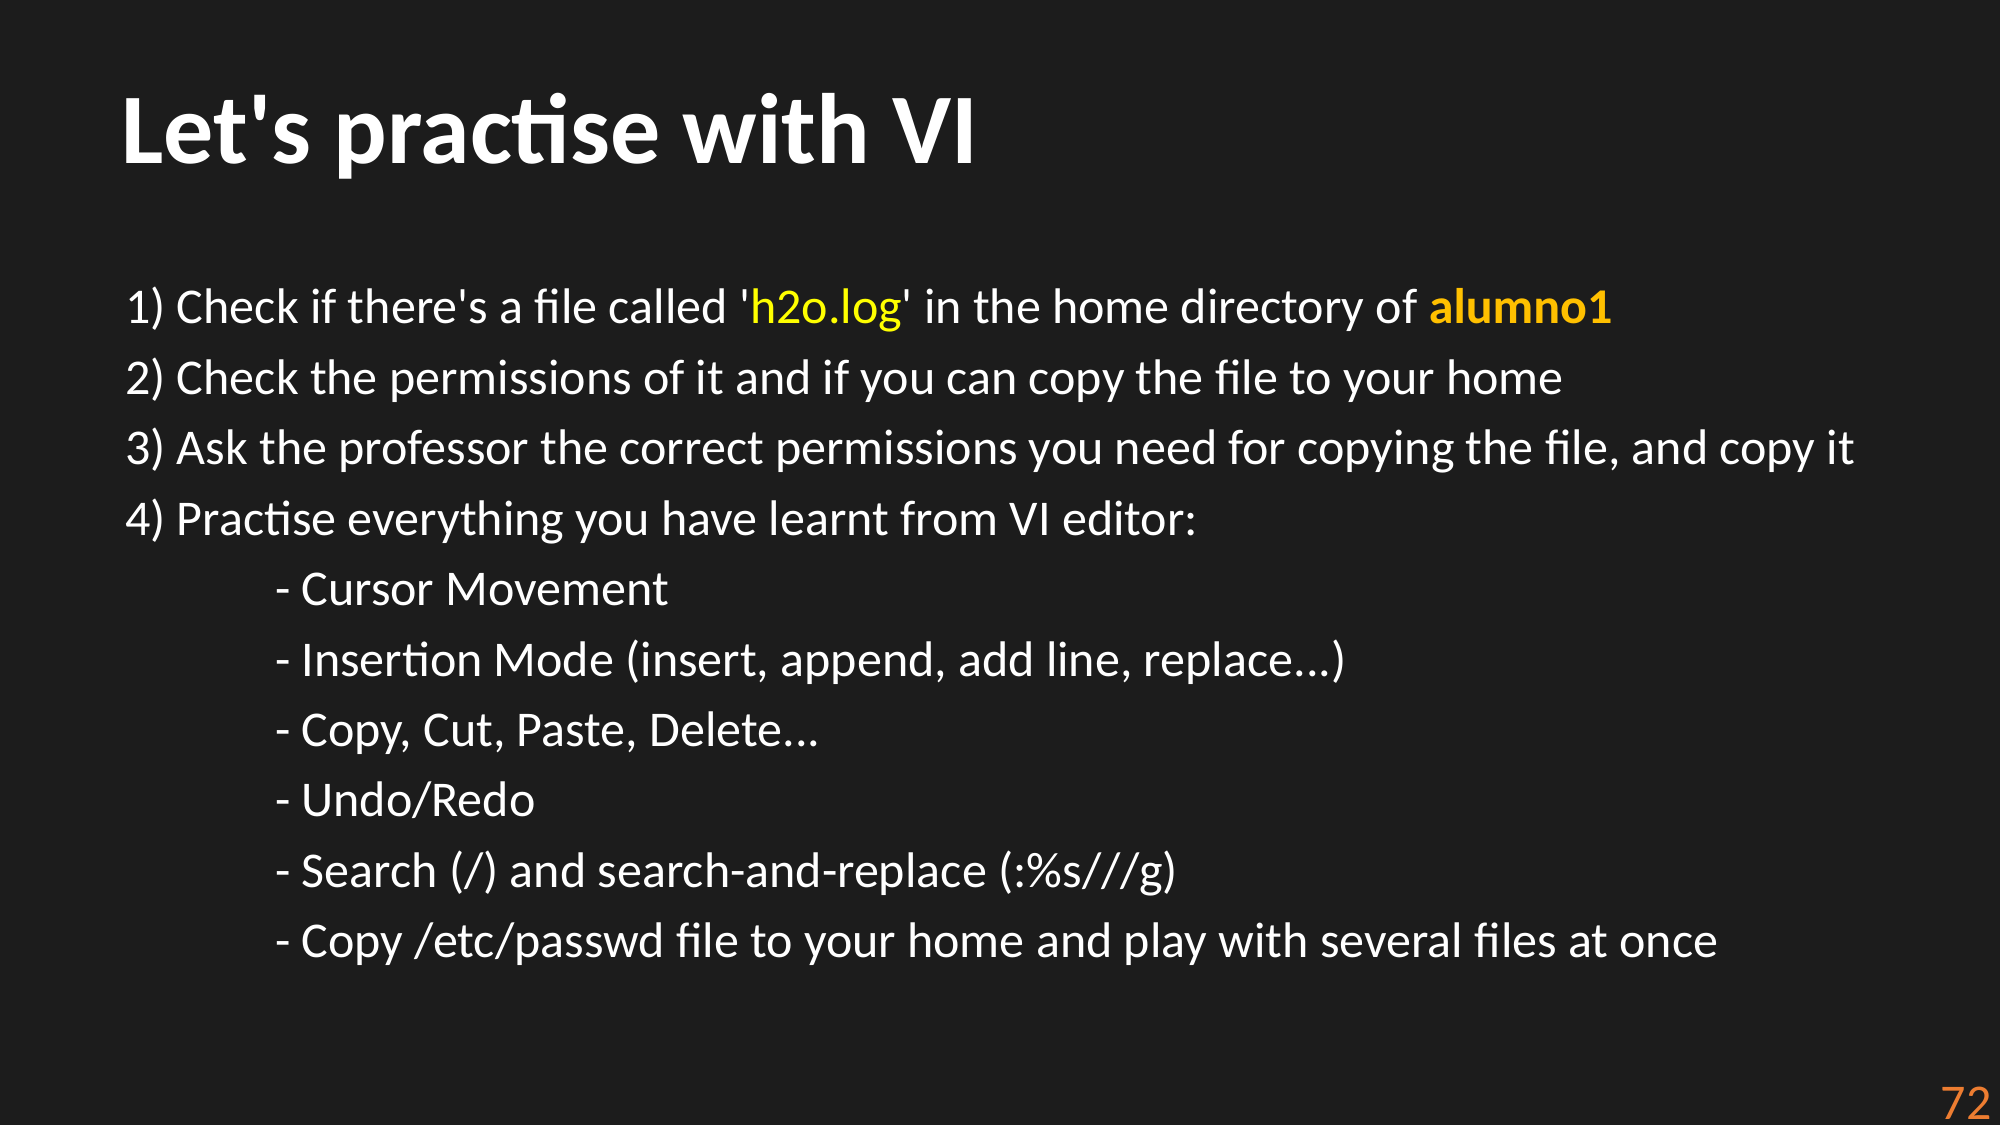

Let's practise with VI
1) Check if there's a file called 'h2o.log' in the home directory of alumno1
2) Check the permissions of it and if you can copy the file to your home
3) Ask the professor the correct permissions you need for copying the file, and copy it
4) Practise everything you have learnt from VI editor:
	- Cursor Movement
	- Insertion Mode (insert, append, add line, replace...)
	- Copy, Cut, Paste, Delete...
	- Undo/Redo
	- Search (/) and search-and-replace (:%s///g)
	- Copy /etc/passwd file to your home and play with several files at once

72